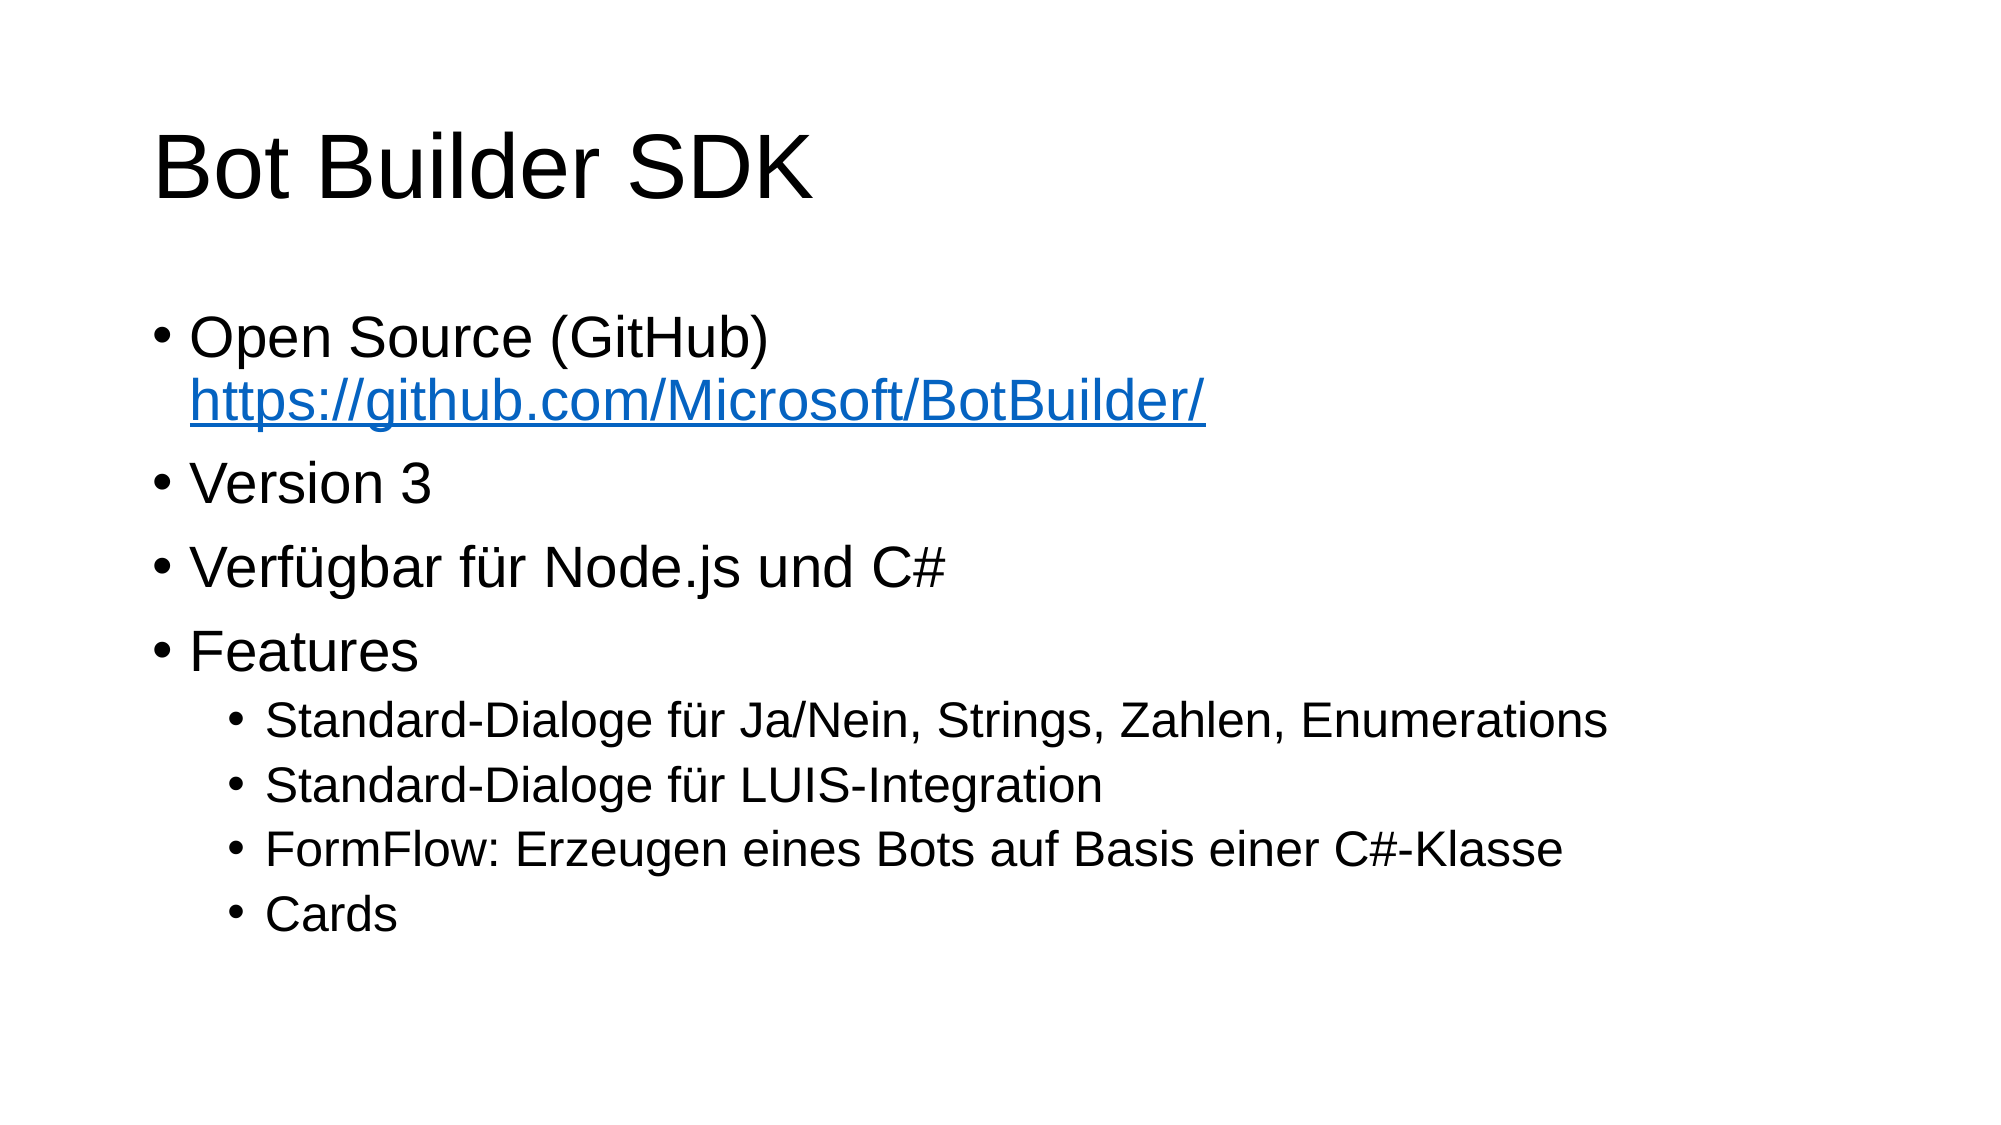

# Bot Builder SDK
Open Source (GitHub)
https://github.com/Microsoft/BotBuilder/
Version 3
Verfügbar für Node.js und C#
Features
Standard-Dialoge für Ja/Nein, Strings, Zahlen, Enumerations
Standard-Dialoge für LUIS-Integration
FormFlow: Erzeugen eines Bots auf Basis einer C#-Klasse
Cards